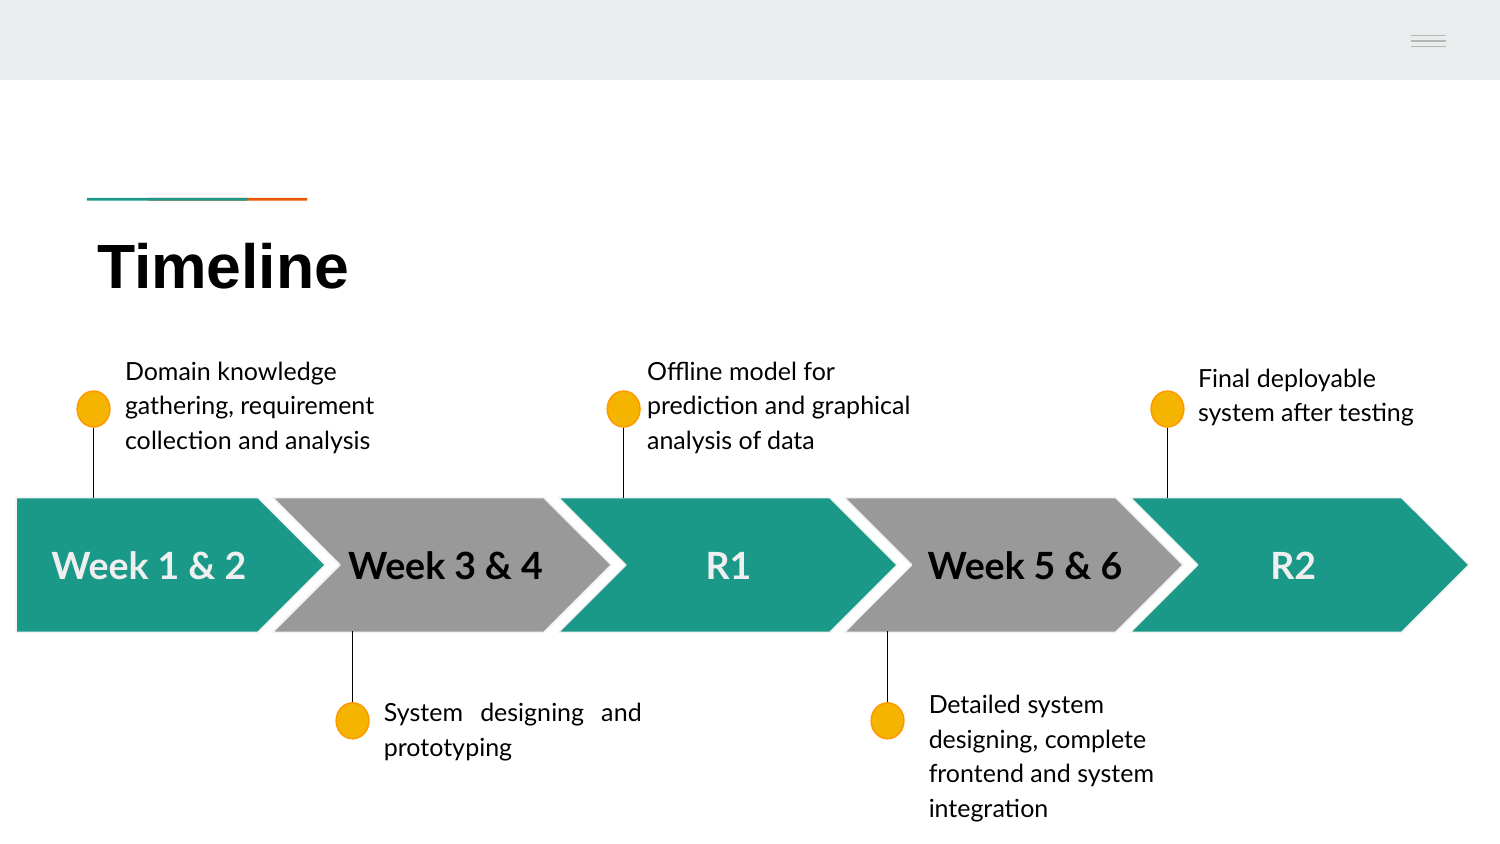

# Timeline
Domain knowledge gathering, requirement collection and analysis

Offline model for prediction and graphical analysis of data

Final deployable system after testing

Week 3 & 4
Week 5 & 6
Week 1 & 2
R1
R2

Detailed system designing, complete frontend and system integration
System designing and prototyping